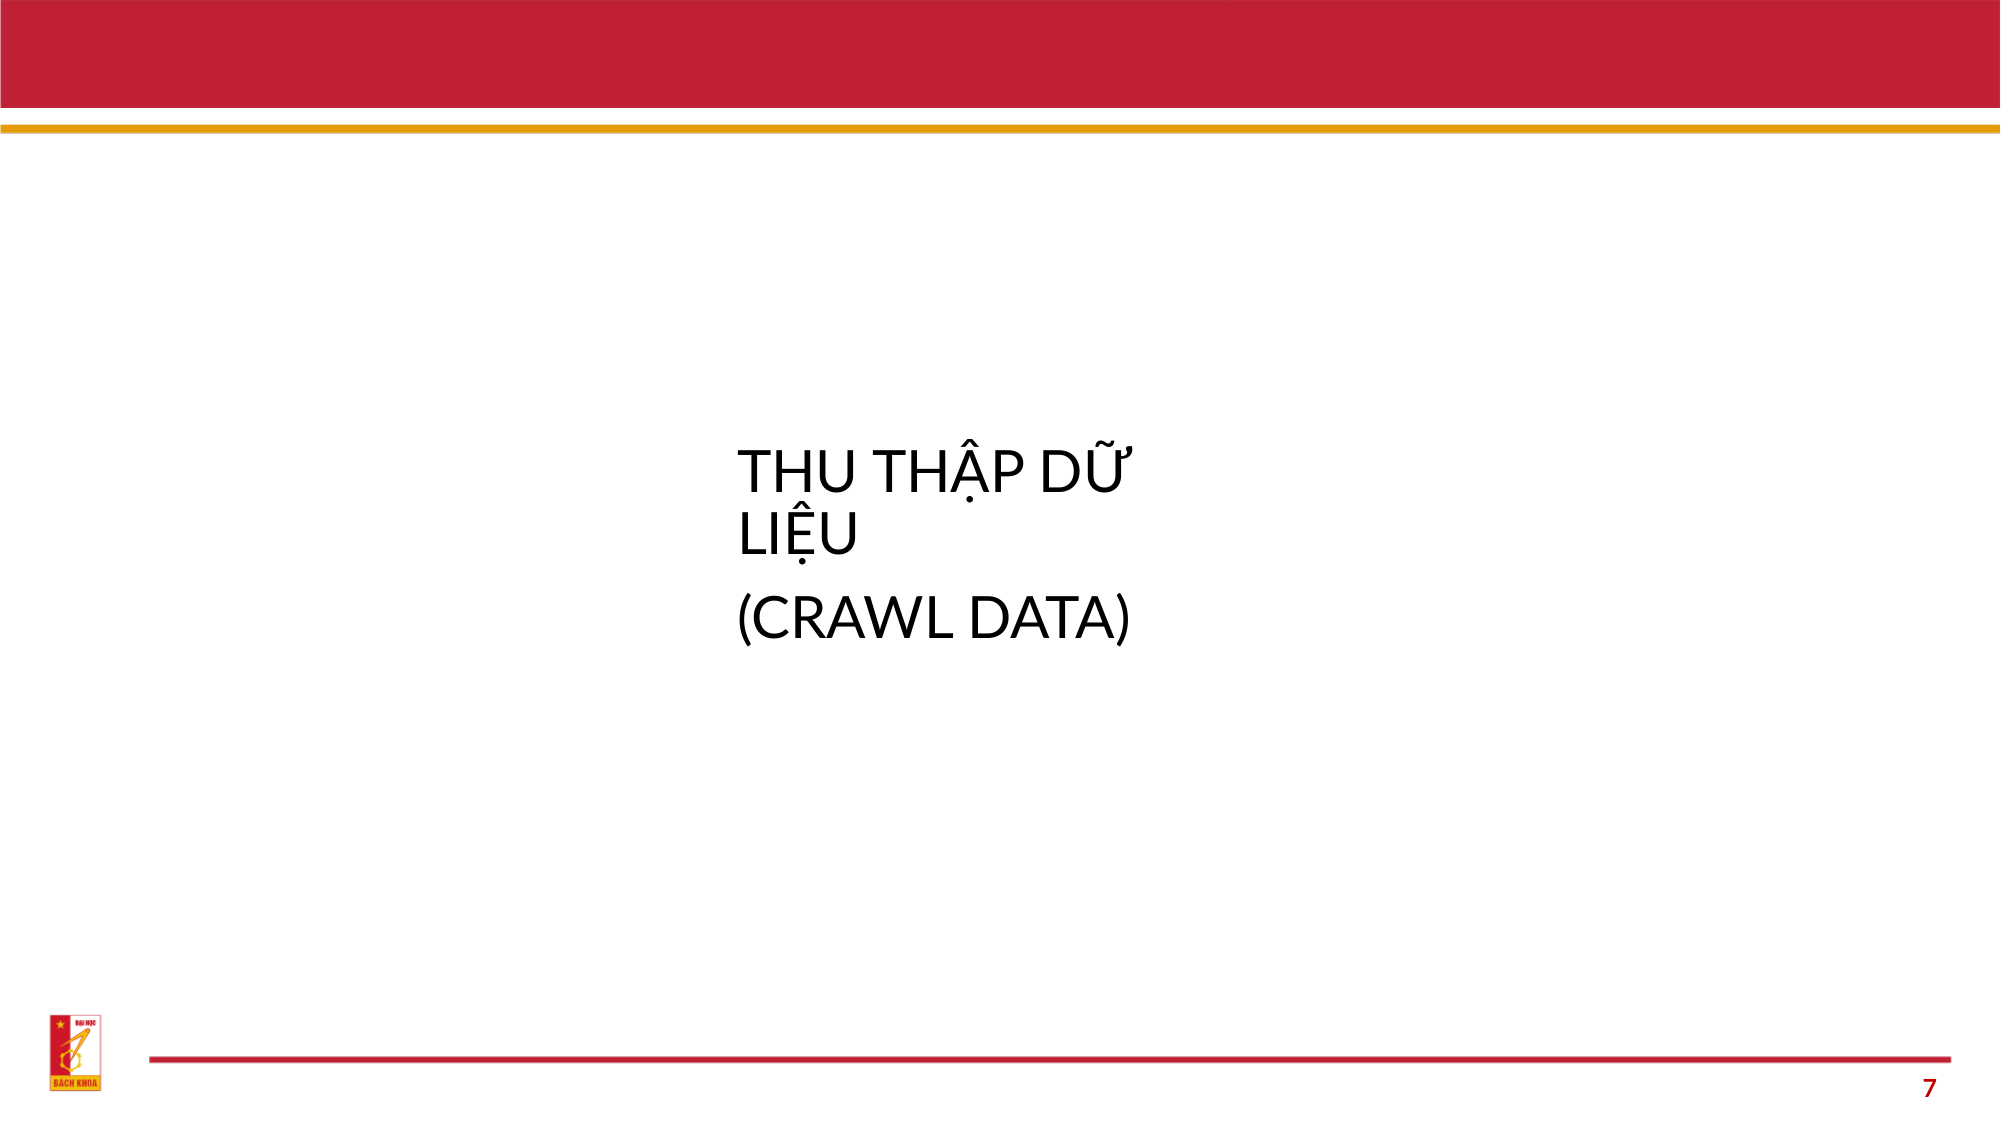

#
THU THẬP DỮ LIỆU
(CRAWL DATA)
7